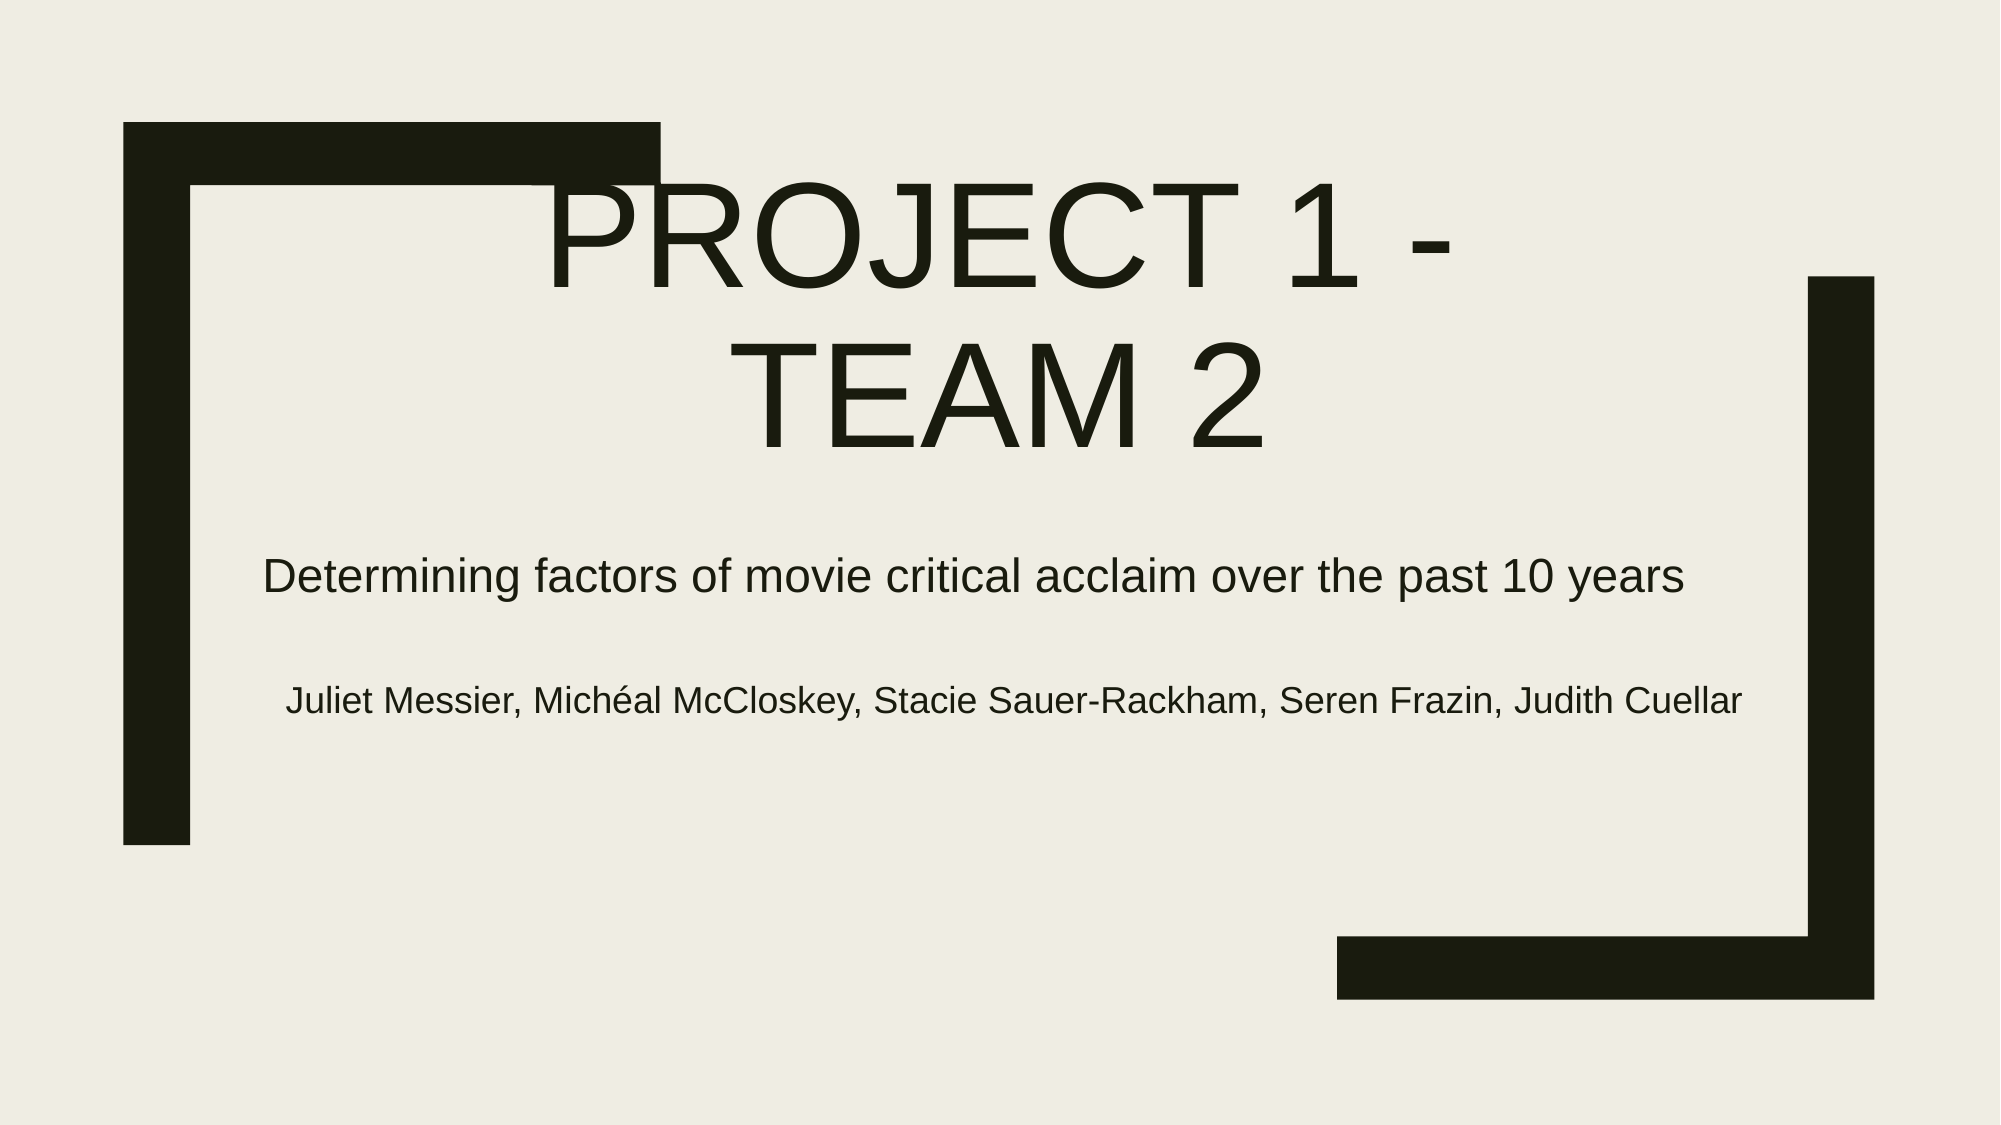

# Project 1 - Team 2
Determining factors of movie critical acclaim over the past 10 years
Juliet Messier, Michéal McCloskey, Stacie Sauer-Rackham, Seren Frazin, Judith Cuellar